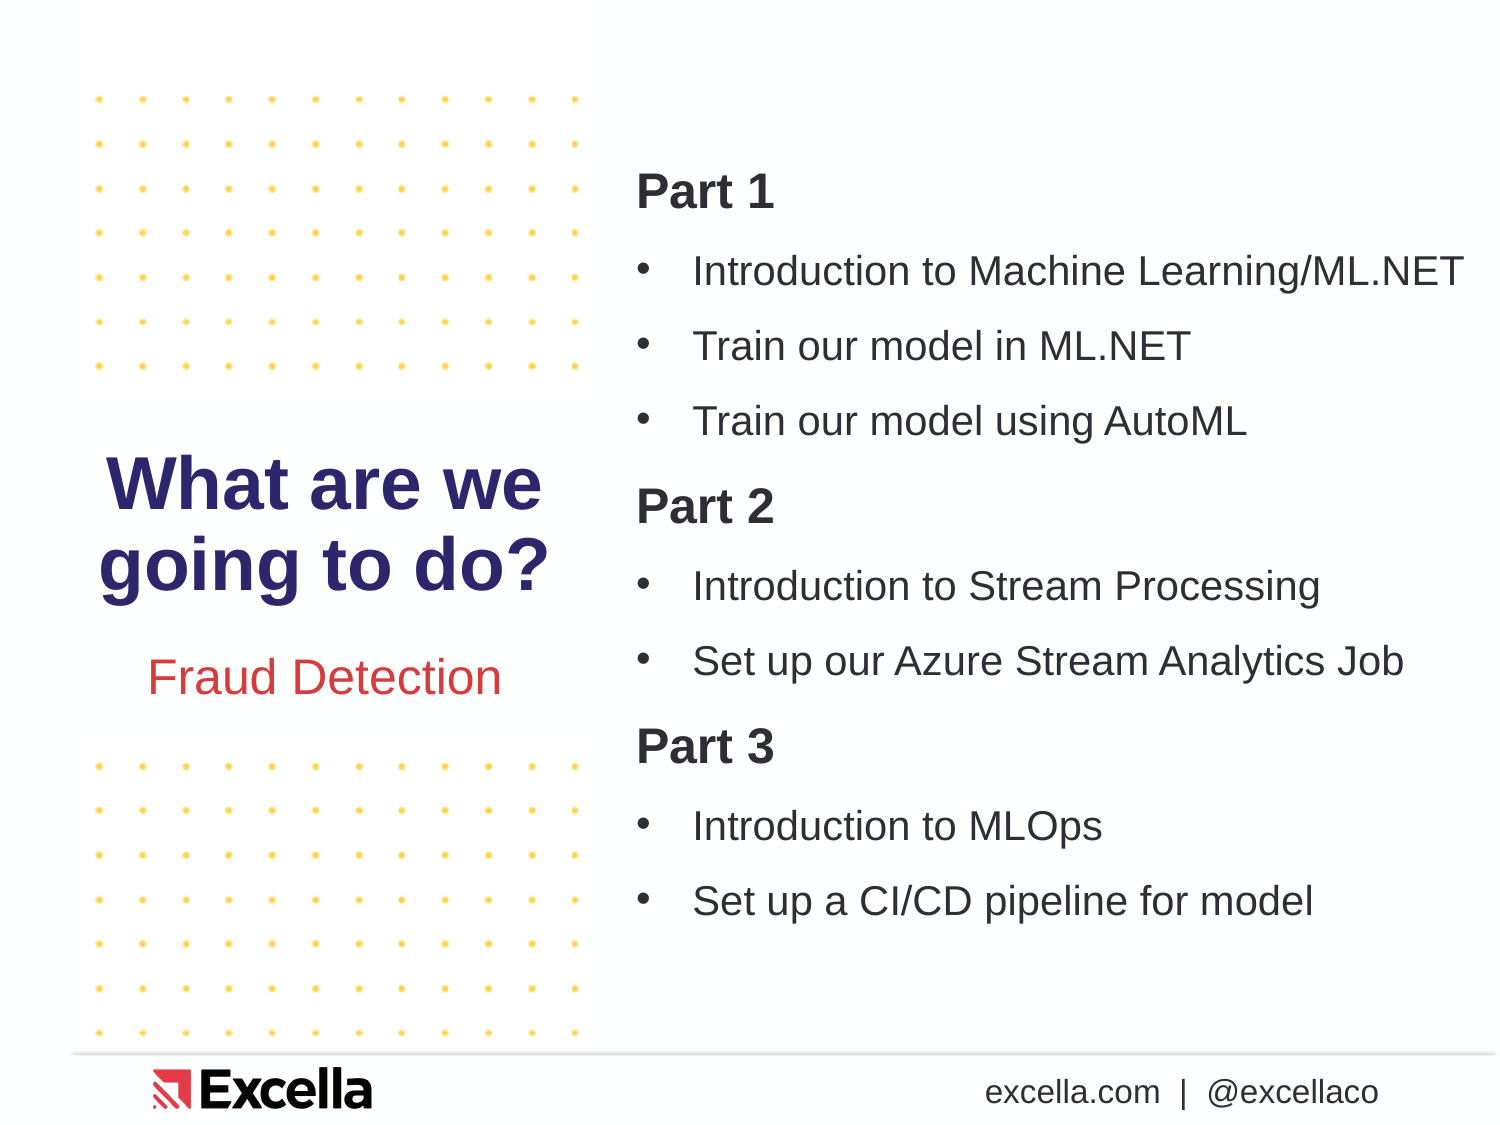

Part 1
Introduction to Machine Learning/ML.NET
Train our model in ML.NET
Train our model using AutoML
Part 2
Introduction to Stream Processing
Set up our Azure Stream Analytics Job
Part 3
Introduction to MLOps
Set up a CI/CD pipeline for model

# What are we going to do?
Fraud Detection